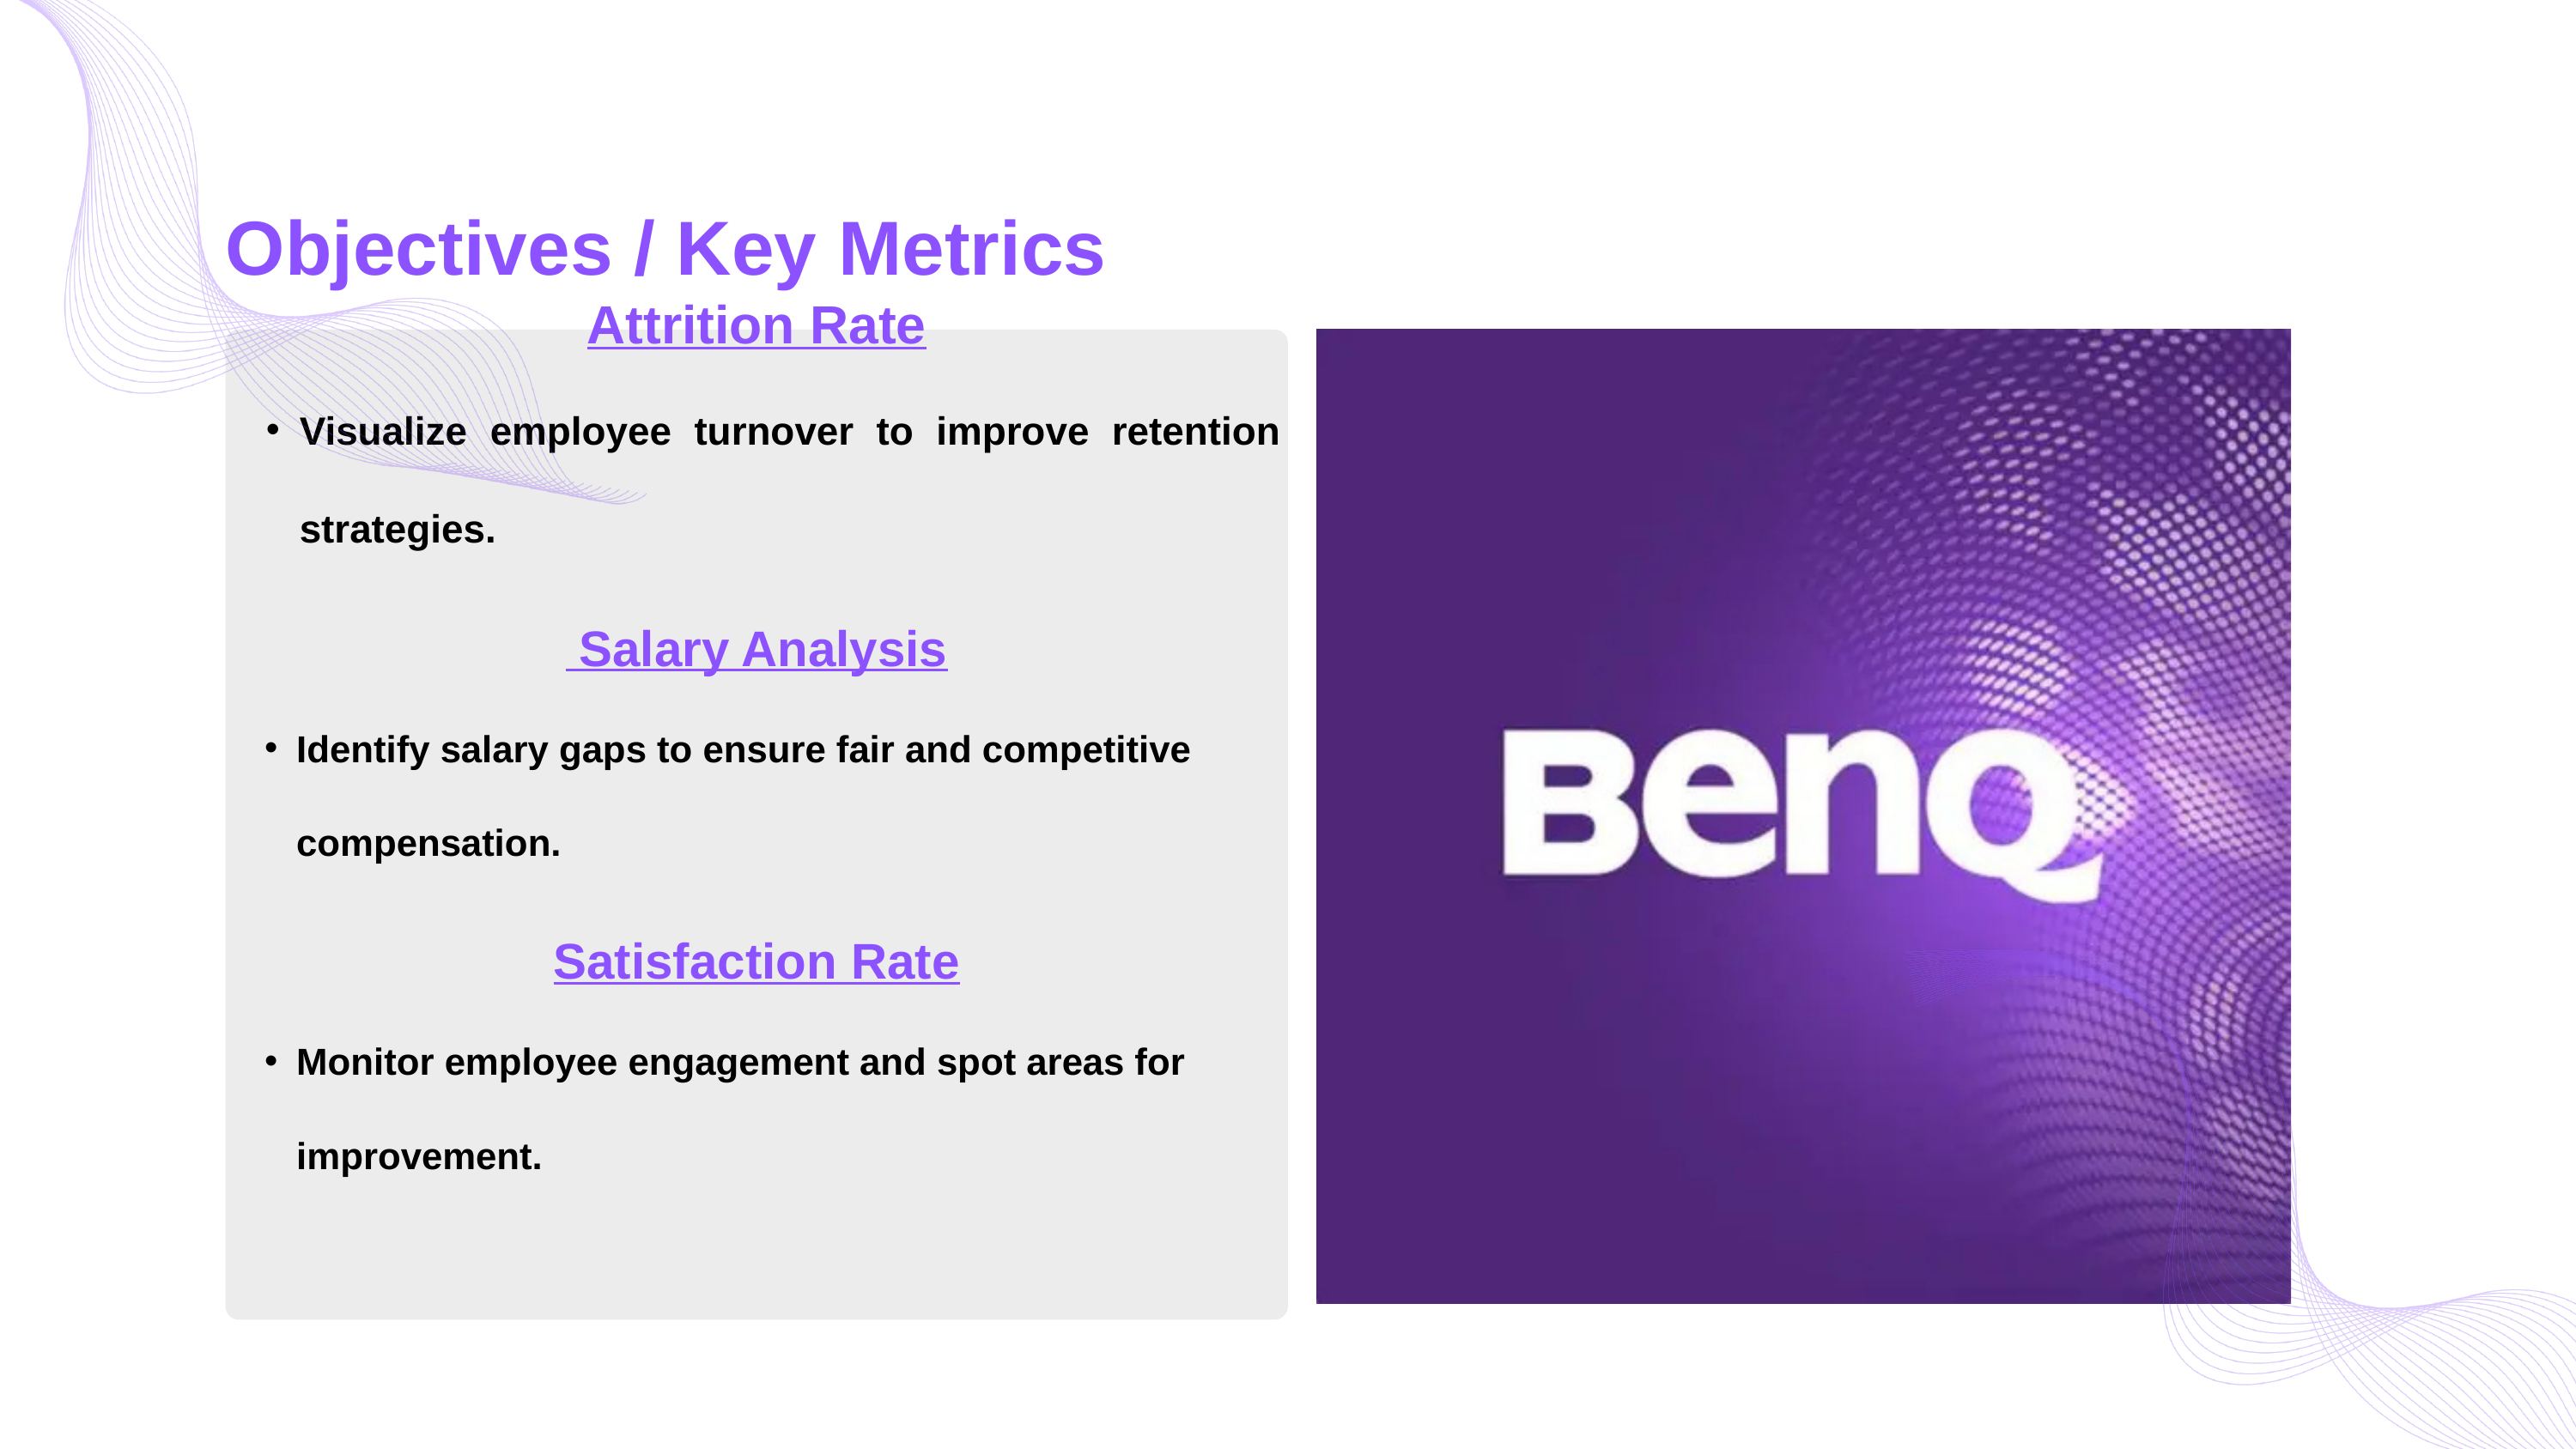

Objectives / Key Metrics

Attrition Rate
Visualize employee turnover to improve retention strategies.
 Salary Analysis
Identify salary gaps to ensure fair and competitive compensation.
Satisfaction Rate
Monitor employee engagement and spot areas for improvement.